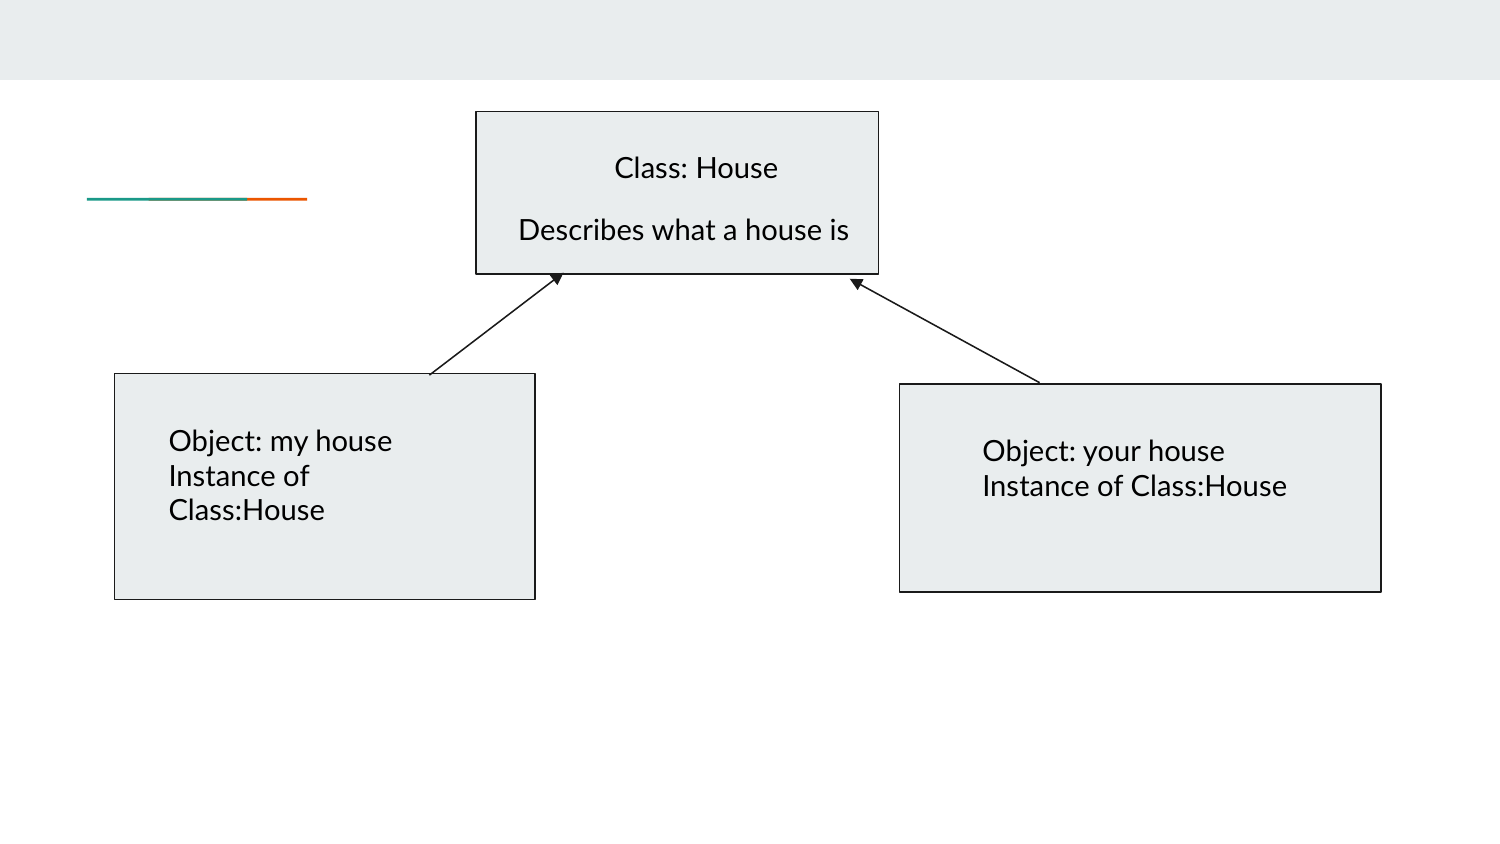

Class: House
Describes what a house is
#

Object: my house
Instance of Class:House
Object: your house
Instance of Class:House